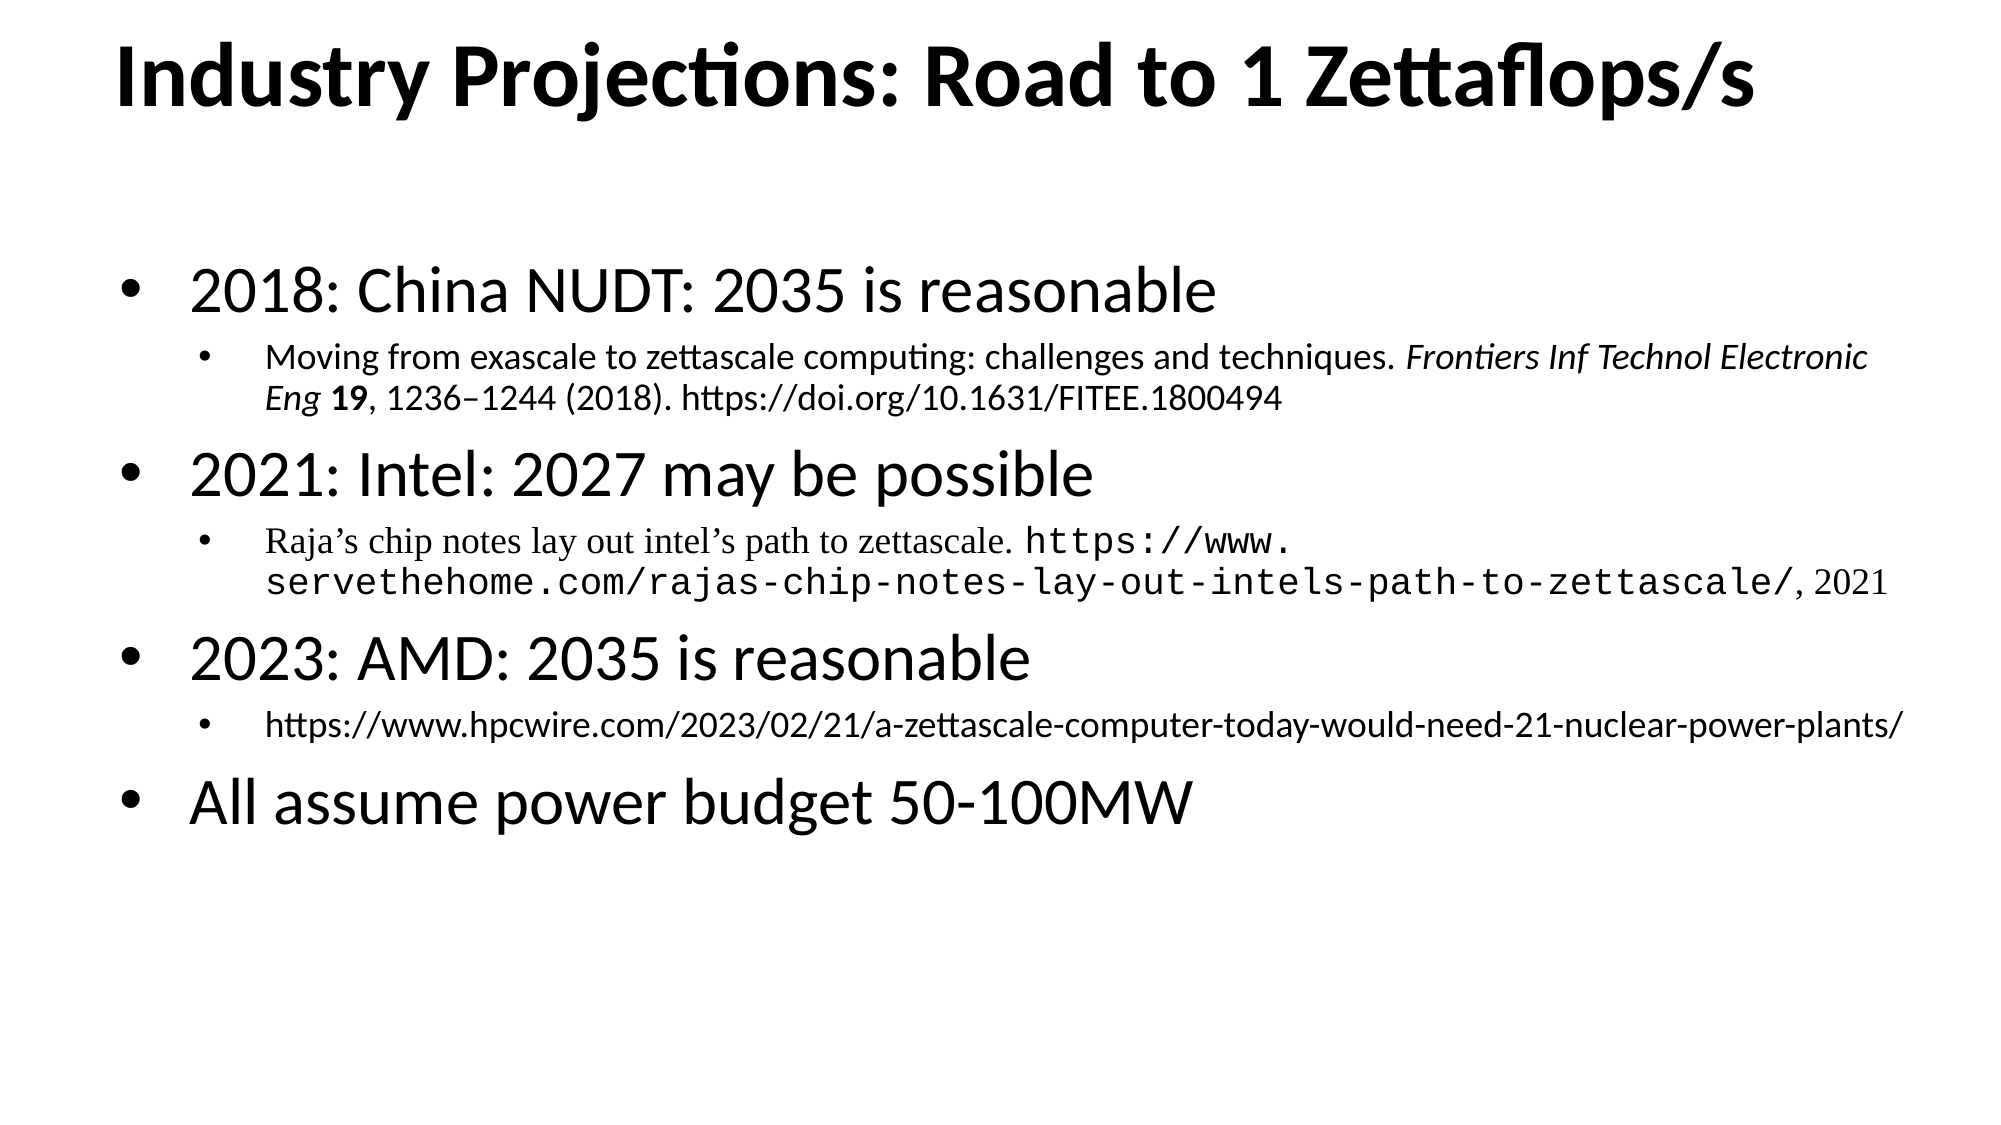

# Industry Projections: Road to 1 Zettaflops/s
2018: China NUDT: 2035 is reasonable
Moving from exascale to zettascale computing: challenges and techniques. Frontiers Inf Technol Electronic Eng 19, 1236–1244 (2018). https://doi.org/10.1631/FITEE.1800494
2021: Intel: 2027 may be possible
Raja’s chip notes lay out intel’s path to zettascale. https://www.
servethehome.com/rajas-chip-notes-lay-out-intels-path-to-zettascale/, 2021
2023: AMD: 2035 is reasonable
https://www.hpcwire.com/2023/02/21/a-zettascale-computer-today-would-need-21-nuclear-power-plants/
All assume power budget 50-100MW